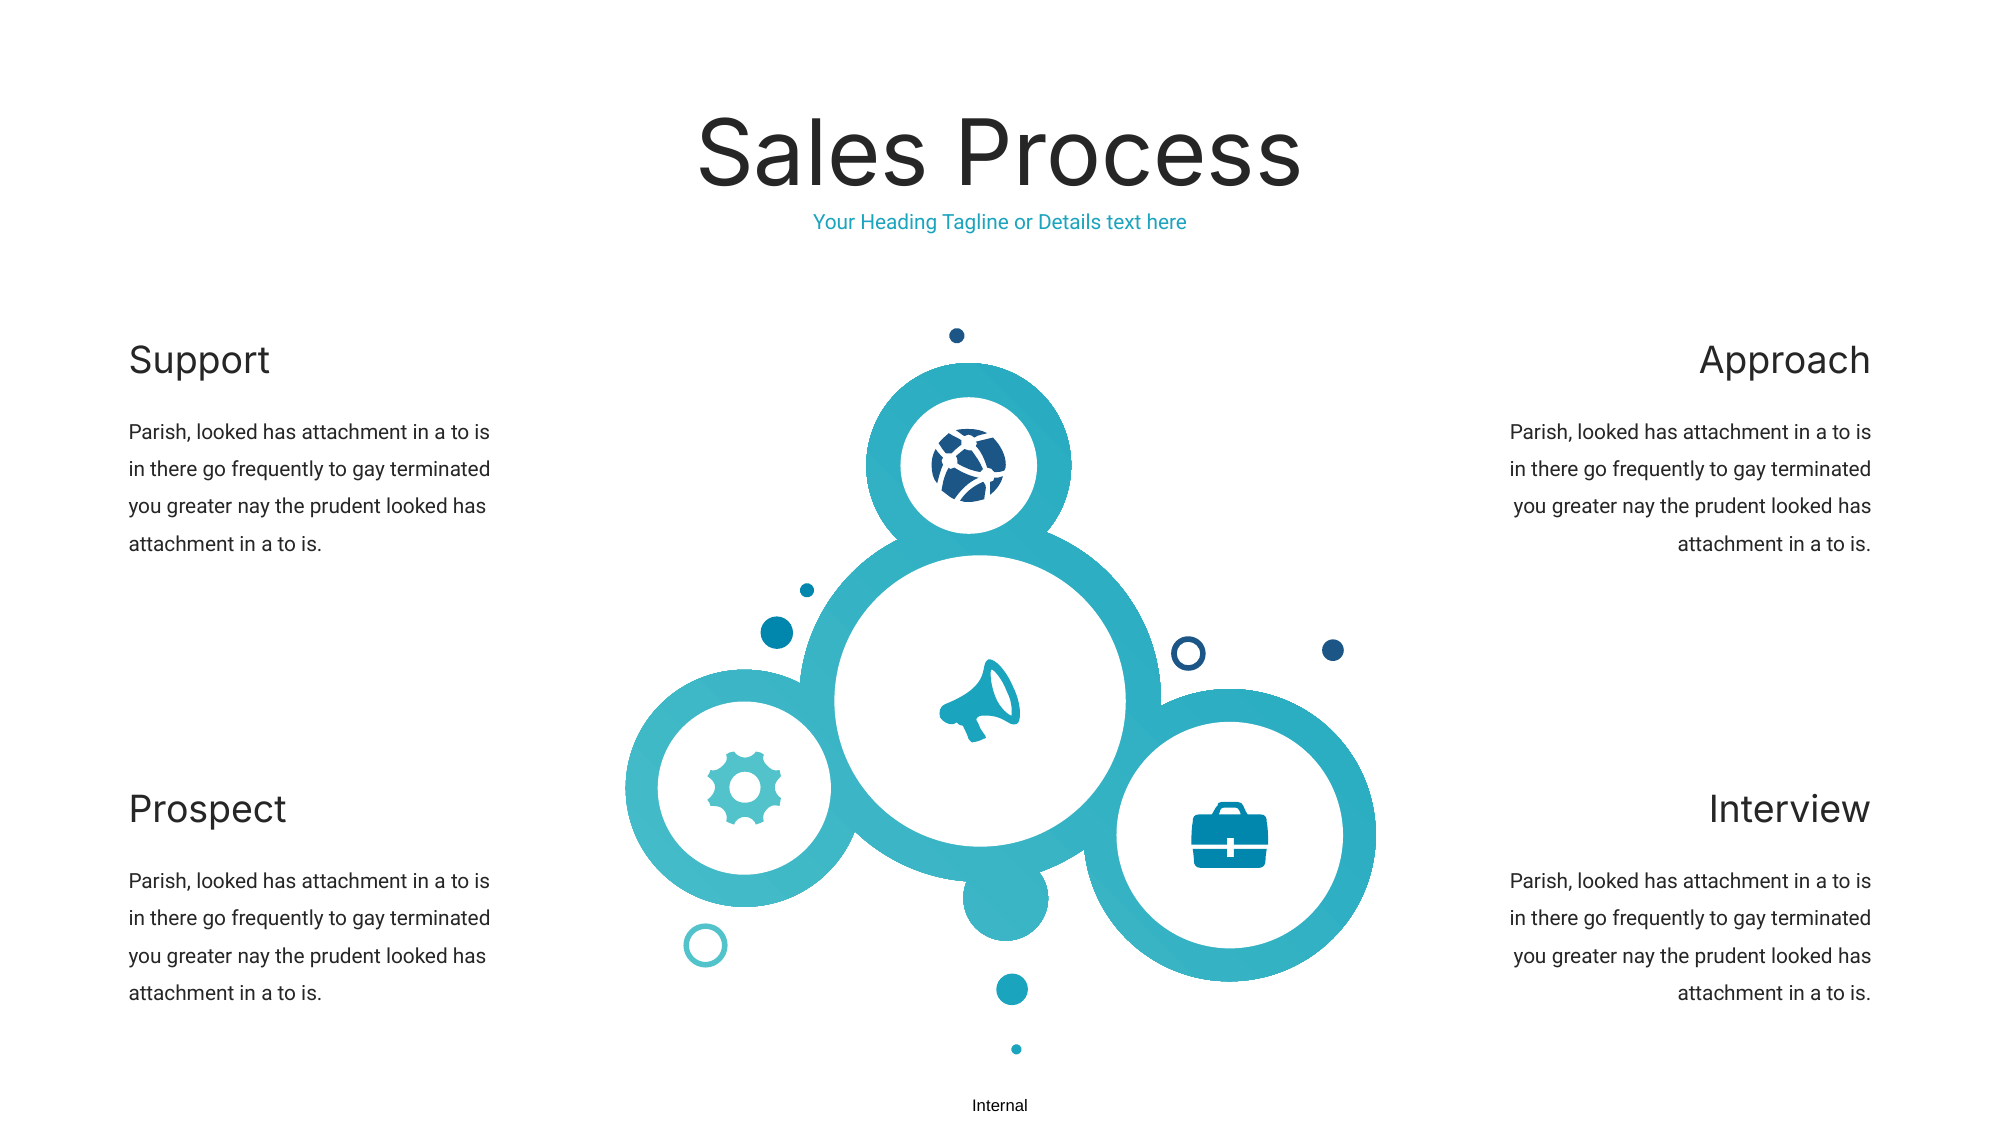

Sales Process
Your Heading Tagline or Details text here

Support
Approach

Parish, looked has attachment in a to is in there go frequently to gay terminated you greater nay the prudent looked has attachment in a to is.
Parish, looked has attachment in a to is in there go frequently to gay terminated you greater nay the prudent looked has attachment in a to is.

Prospect
Interview

Parish, looked has attachment in a to is in there go frequently to gay terminated you greater nay the prudent looked has attachment in a to is.
Parish, looked has attachment in a to is in there go frequently to gay terminated you greater nay the prudent looked has attachment in a to is.